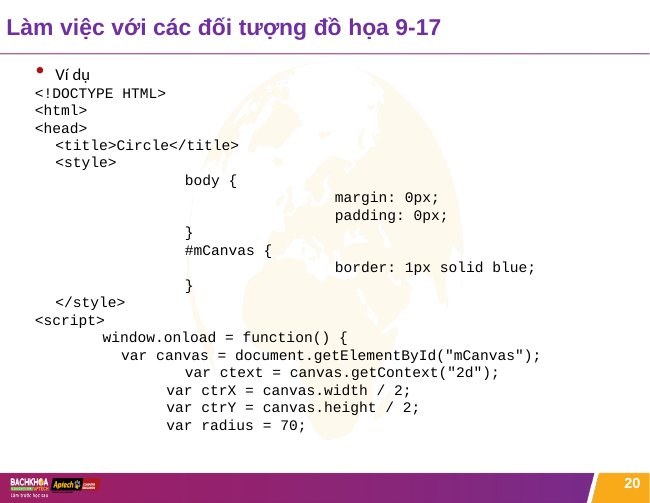

# Làm việc với các đối tượng đồ họa 9-17
Ví dụ
<!DOCTYPE HTML>
<html>
<head>
	<title>Circle</title>
	<style>
		body {
			margin: 0px;
			padding: 0px;
		}
		#mCanvas {
			border: 1px solid blue;
		}
	</style>
<script>
    window.onload = function() {
	var canvas = document.getElementById("mCanvas");
		var ctext = canvas.getContext("2d");
var ctrX = canvas.width / 2;
var ctrY = canvas.height / 2;
var radius = 70;
20